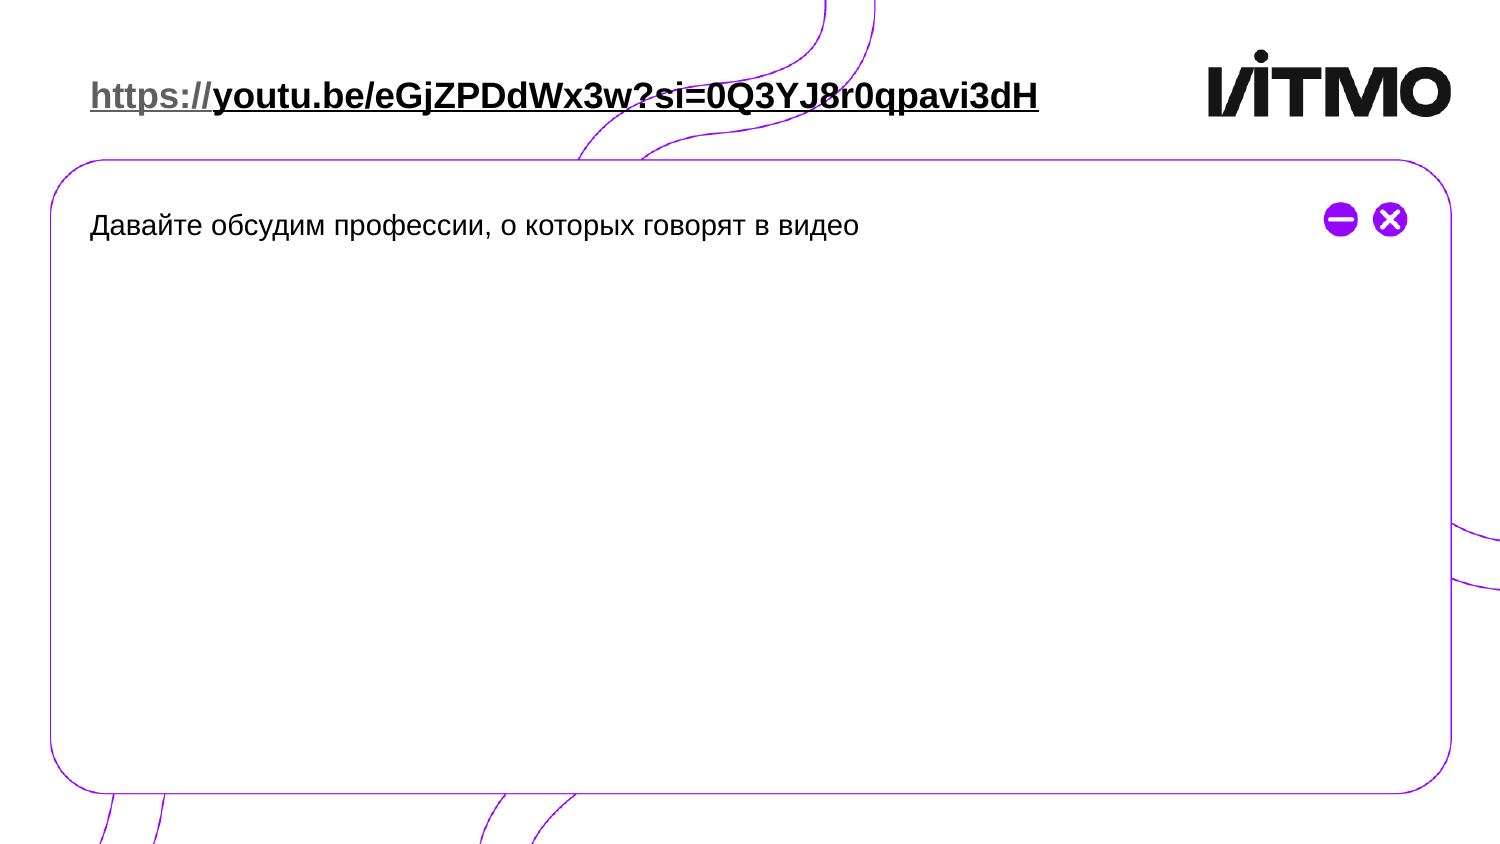

# https://youtu.be/eGjZPDdWx3w?si=0Q3YJ8r0qpavi3dH
Давайте обсудим профессии, о которых говорят в видео